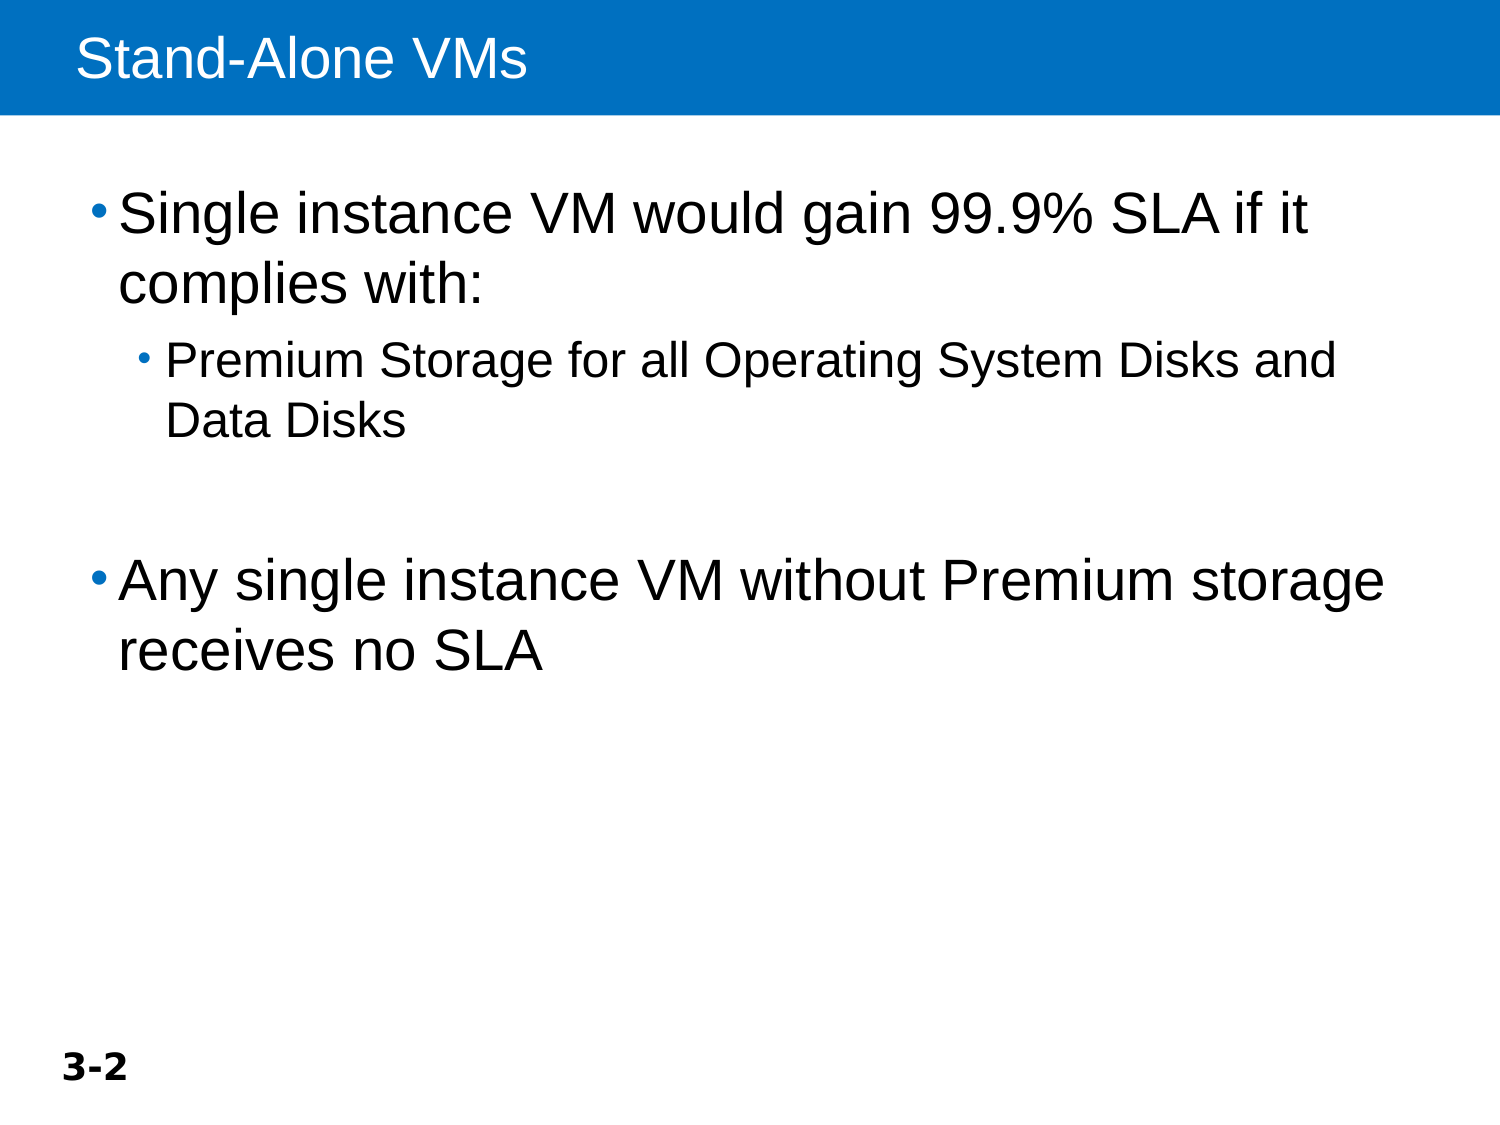

# Stand-Alone VMs
Single instance VM would gain 99.9% SLA if it complies with:
Premium Storage for all Operating System Disks and Data Disks

Any single instance VM without Premium storage receives no SLA

3-2